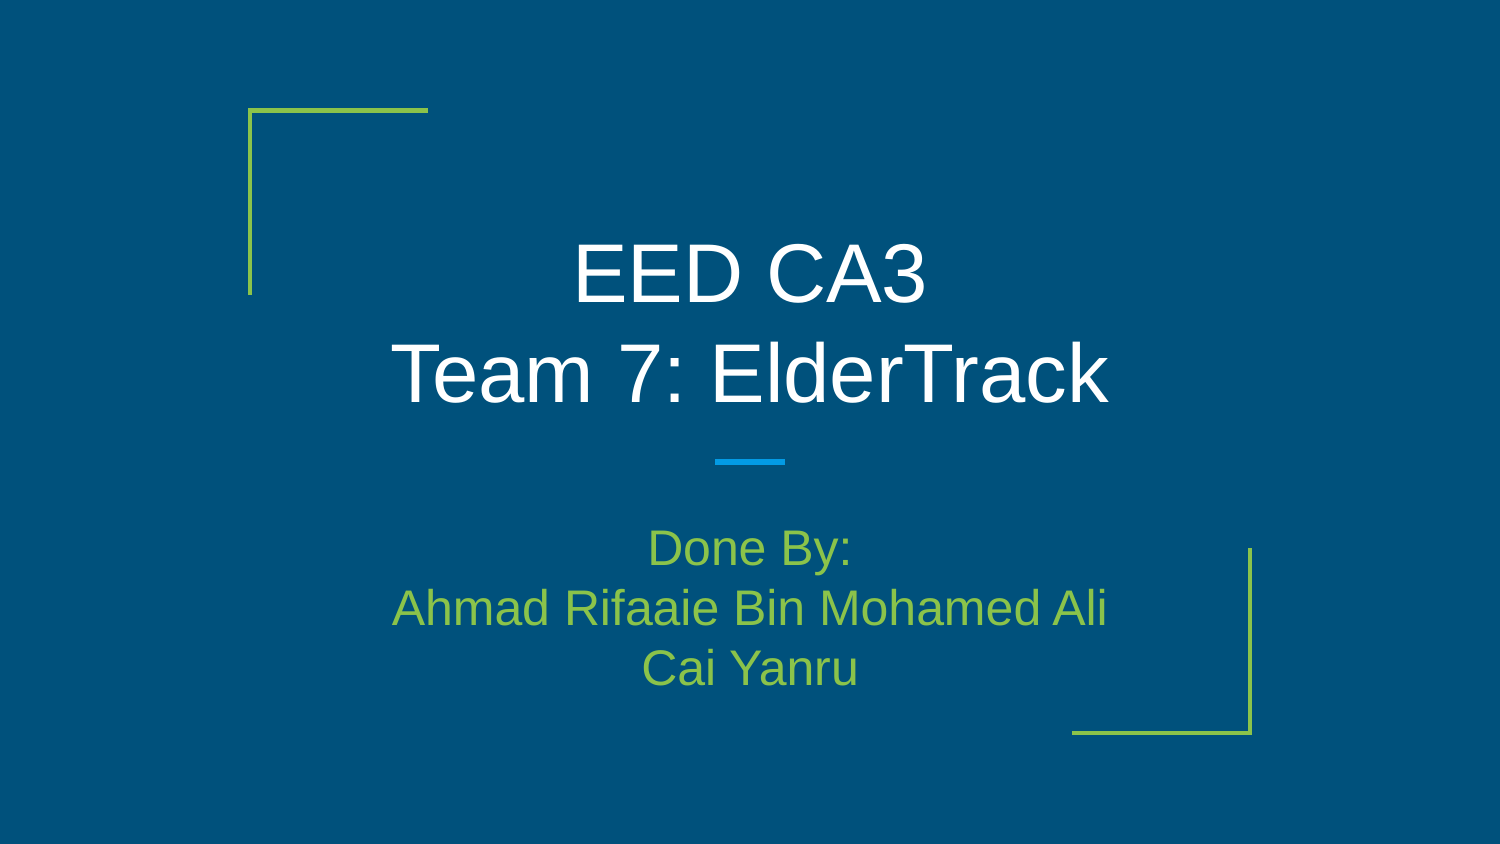

# EED CA3
Team 7: ElderTrack
Done By:
Ahmad Rifaaie Bin Mohamed Ali
Cai Yanru